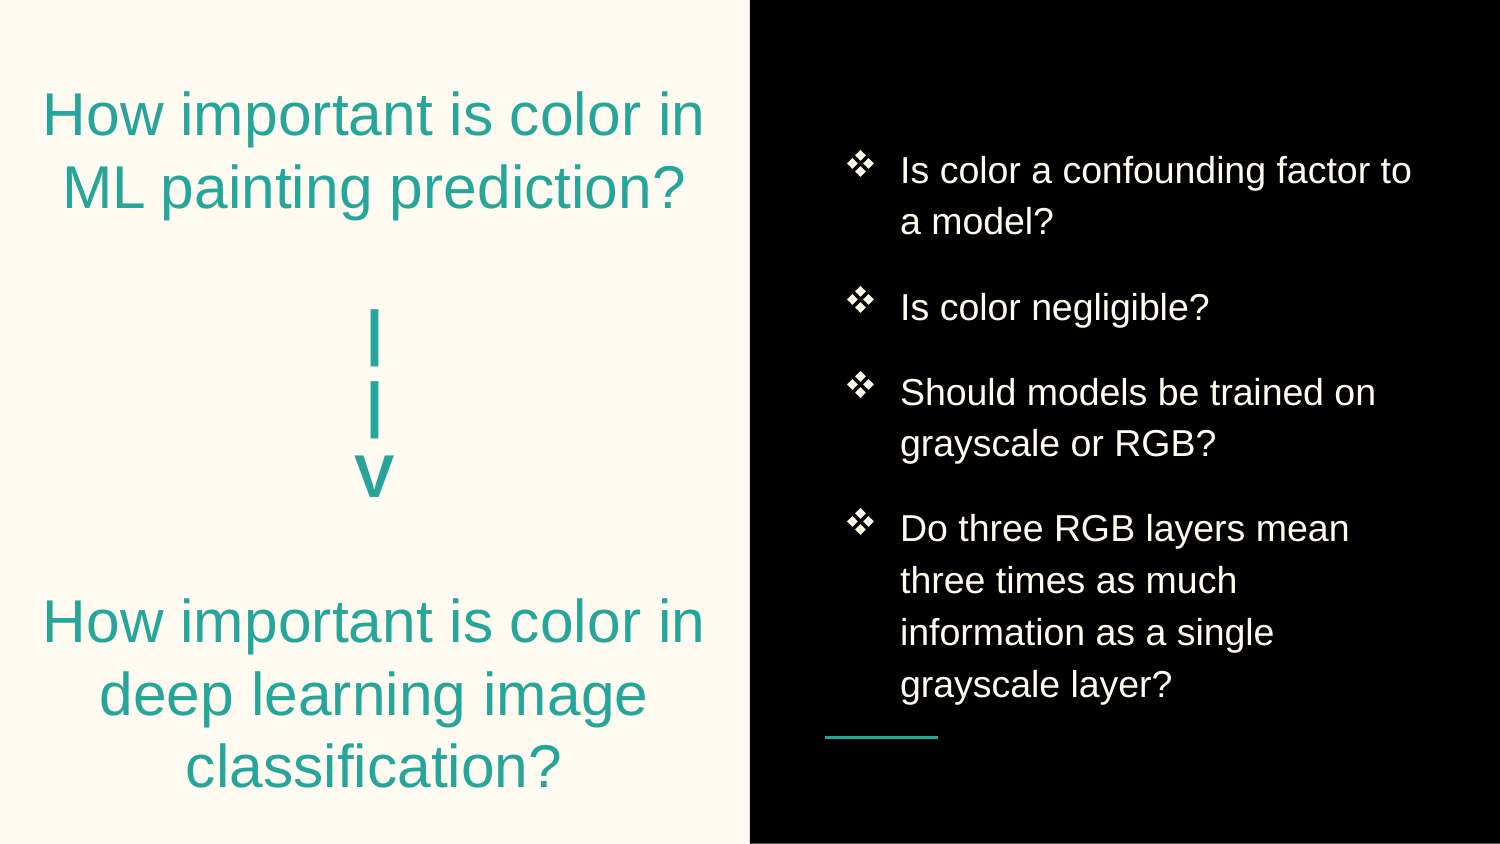

# How important is color in ML painting prediction?

|
|
V

How important is color in deep learning image classification?
Is color a confounding factor to a model?
Is color negligible?
Should models be trained on grayscale or RGB?
Do three RGB layers mean three times as much information as a single grayscale layer?